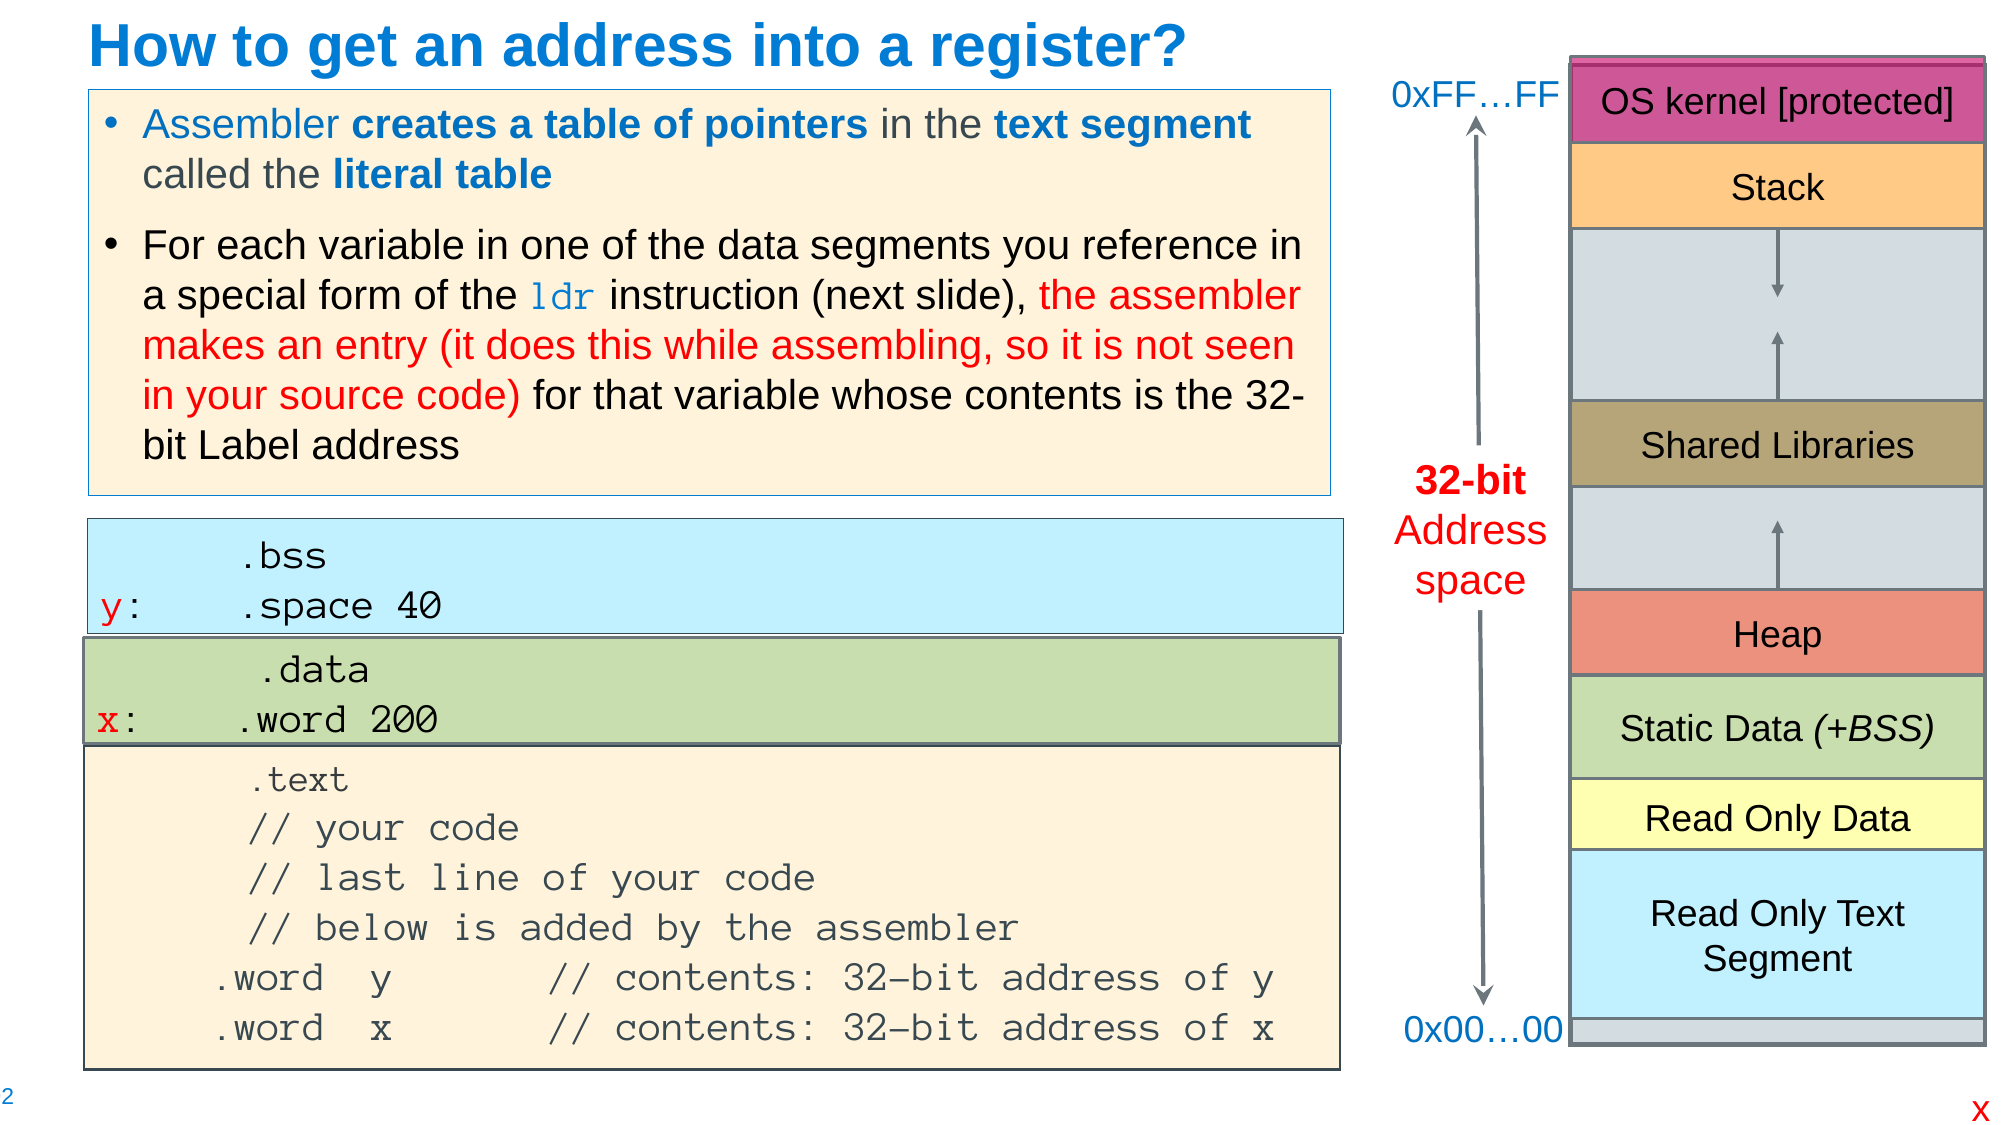

# How to get an address into a register?
OS kernel [protected]

Stack
Shared Libraries
Heap
Static Data (+BSS)
Read Only Data
0xFF…FF
32-bit Address space
0x00…00
Assembler creates a table of pointers in the text segment called the literal table
For each variable in one of the data segments you reference in a special form of the ldr instruction (next slide), the assembler makes an entry (it does this while assembling, so it is not seen in your source code) for that variable whose contents is the 32-bit Label address
      .bss
y:    .space 40
       .data
x:    .word 200
	.text
	// your code
	// last line of your code
	// below is added by the assembler
     .word  y		// contents: 32-bit address of y
     .word  x		// contents: 32-bit address of x

Read Only Text Segment
x